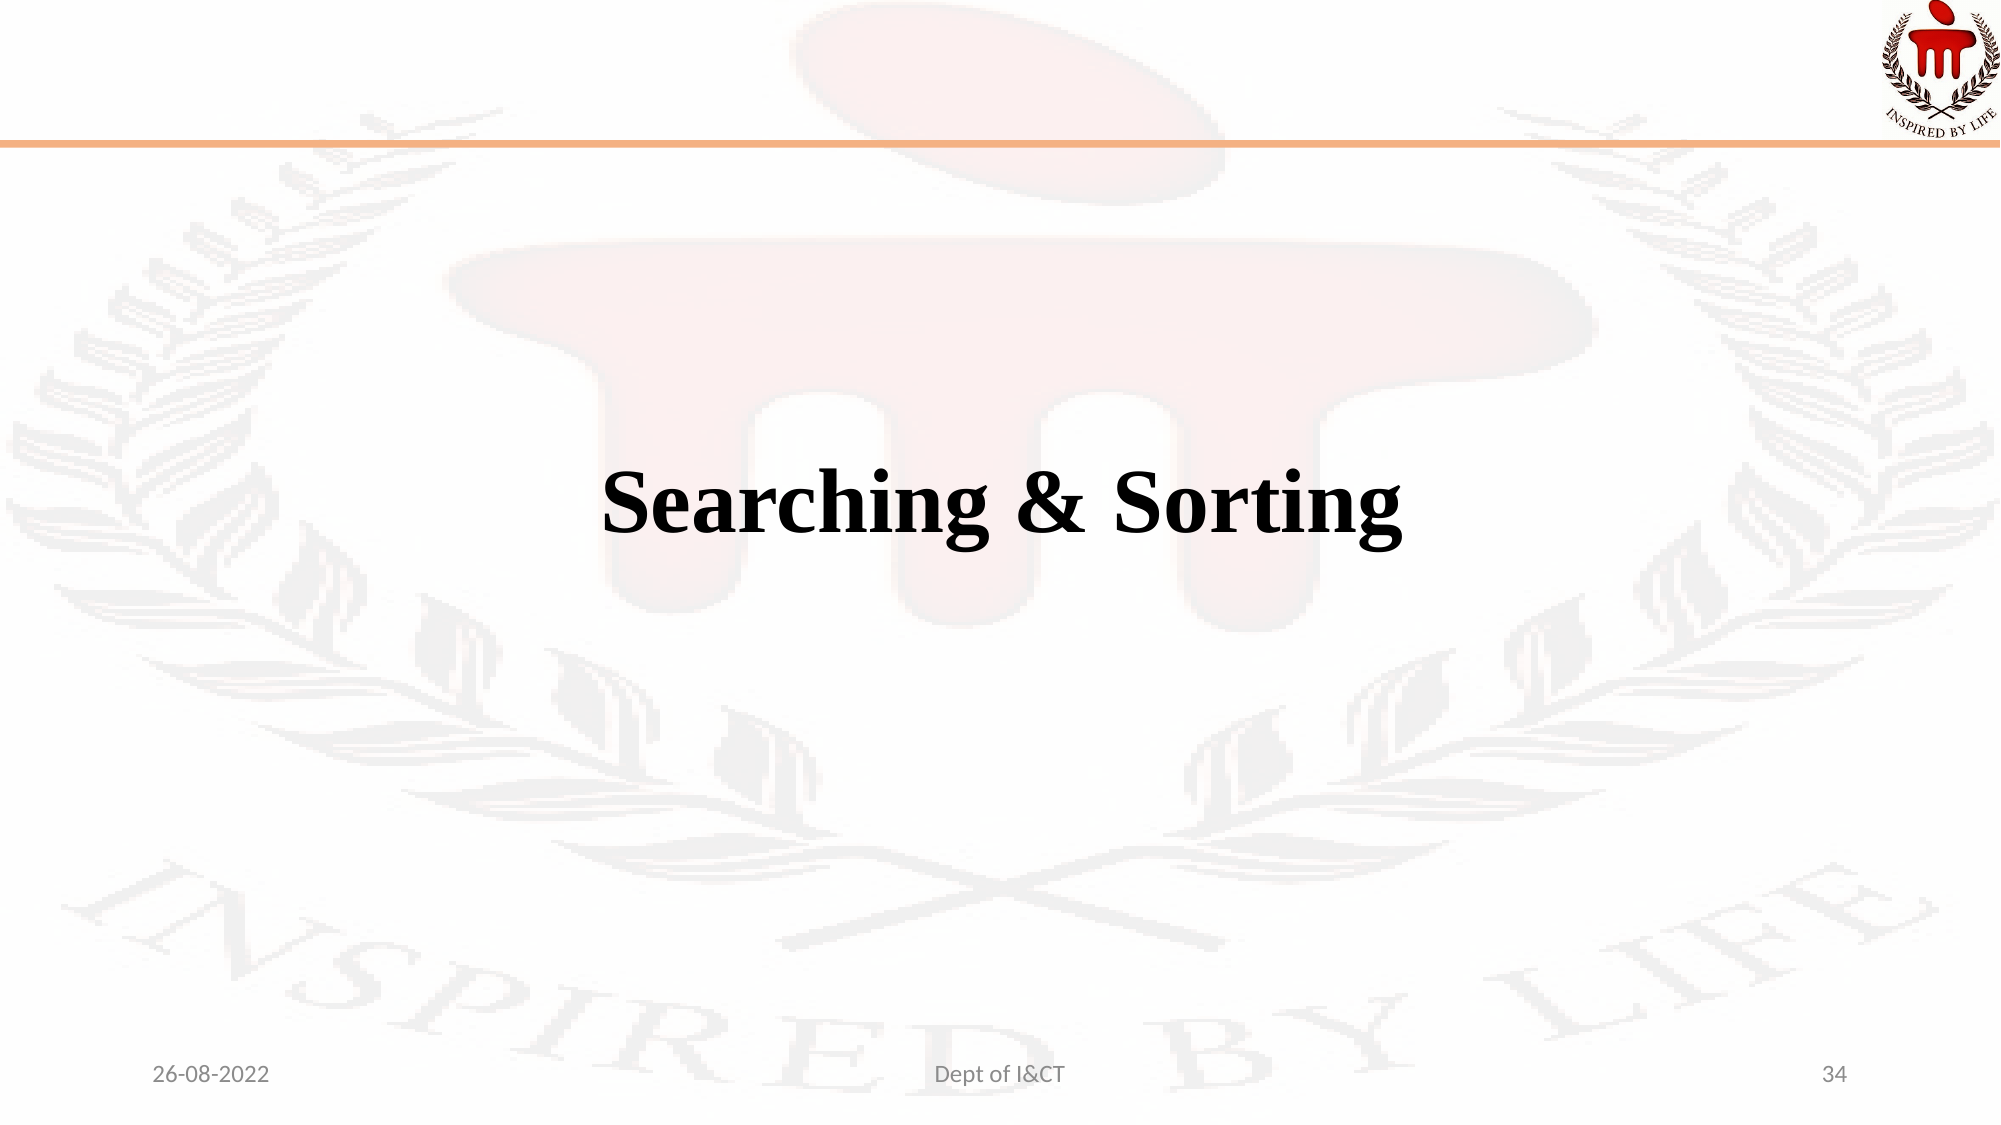

Searching & Sorting
26-08-2022
Dept of I&CT
34